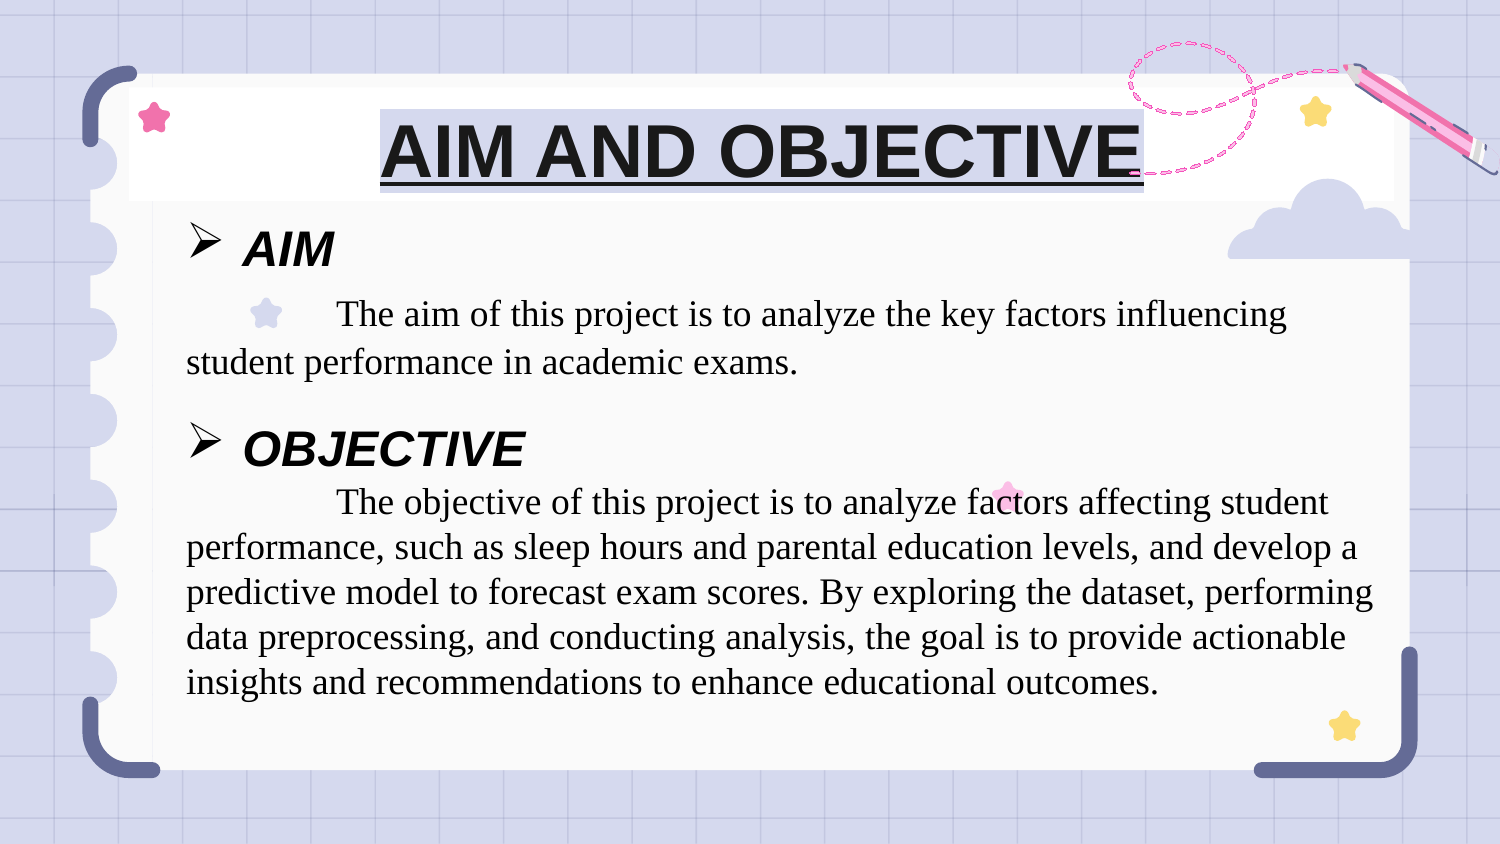

# AIM AND OBJECTIVE

AIM
	The aim of this project is to analyze the key factors influencing student performance in academic exams.

OBJECTIVE
	The objective of this project is to analyze factors affecting student performance, such as sleep hours and parental education levels, and develop a predictive model to forecast exam scores. By exploring the dataset, performing data preprocessing, and conducting analysis, the goal is to provide actionable insights and recommendations to enhance educational outcomes.